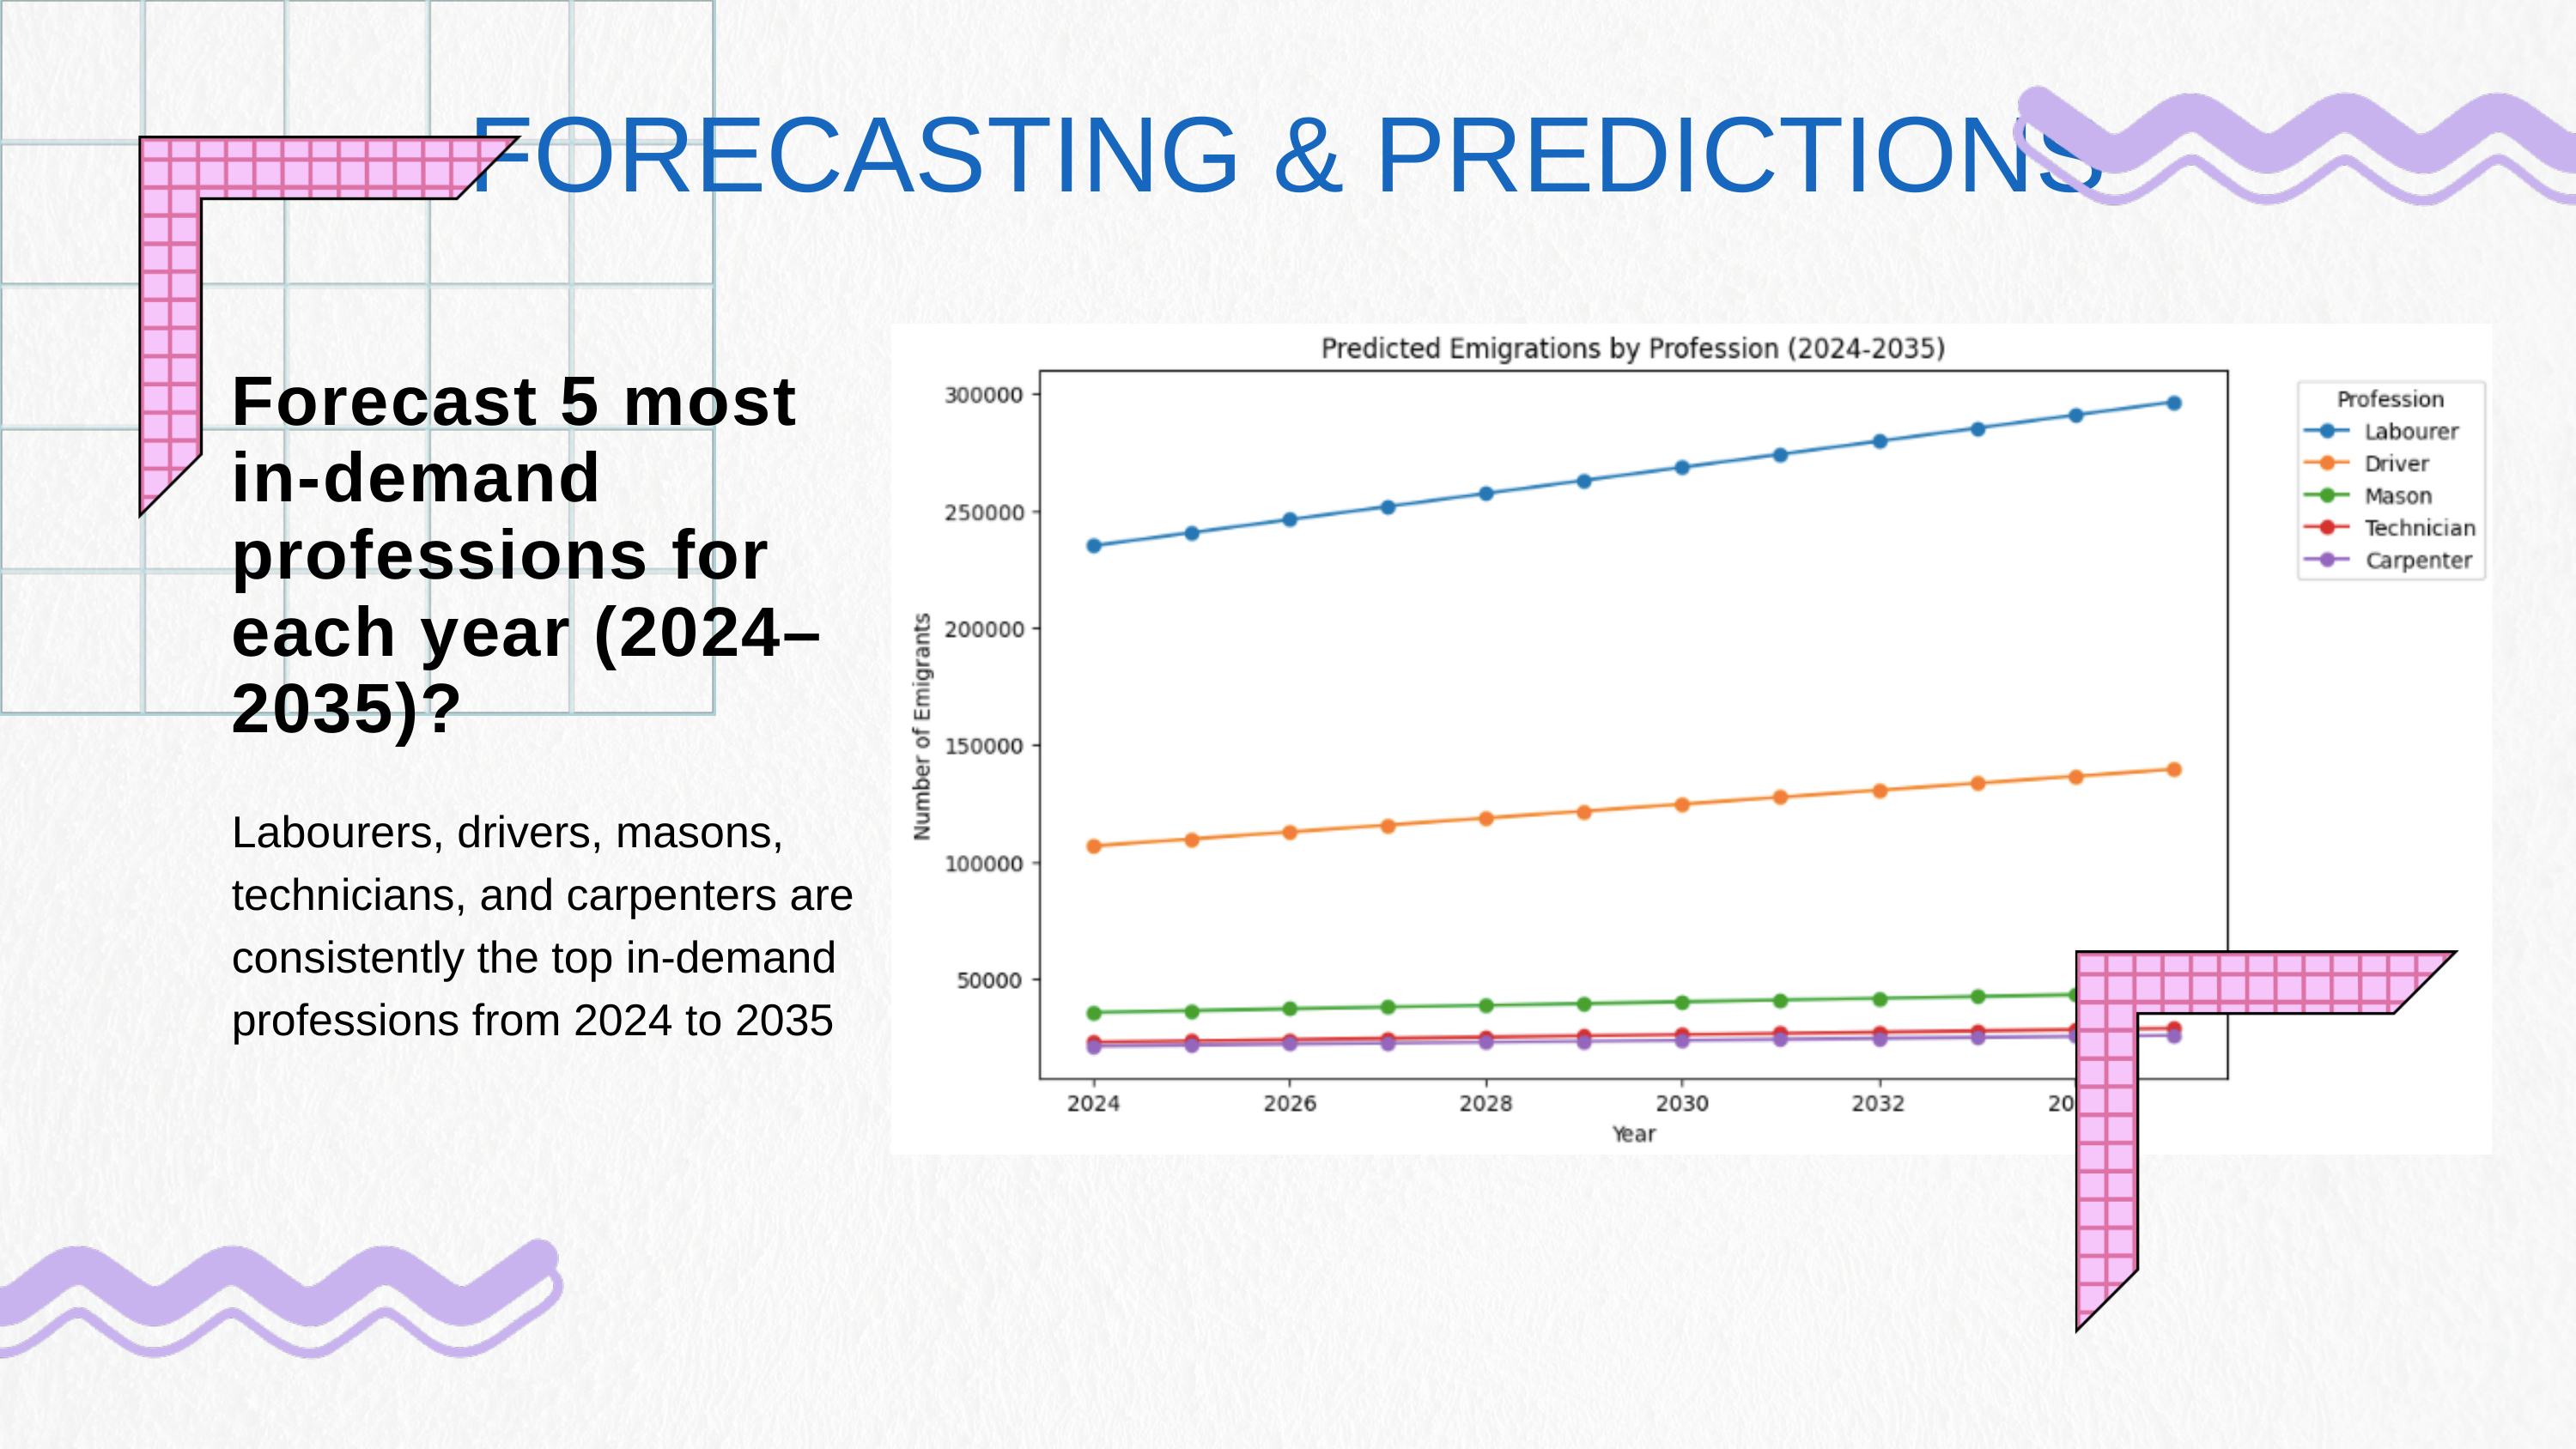

FORECASTING & PREDICTIONS

Forecast 5 most in-demand professions for each year (2024–2035)?
Labourers, drivers, masons, technicians, and carpenters are consistently the top in-demand professions from 2024 to 2035